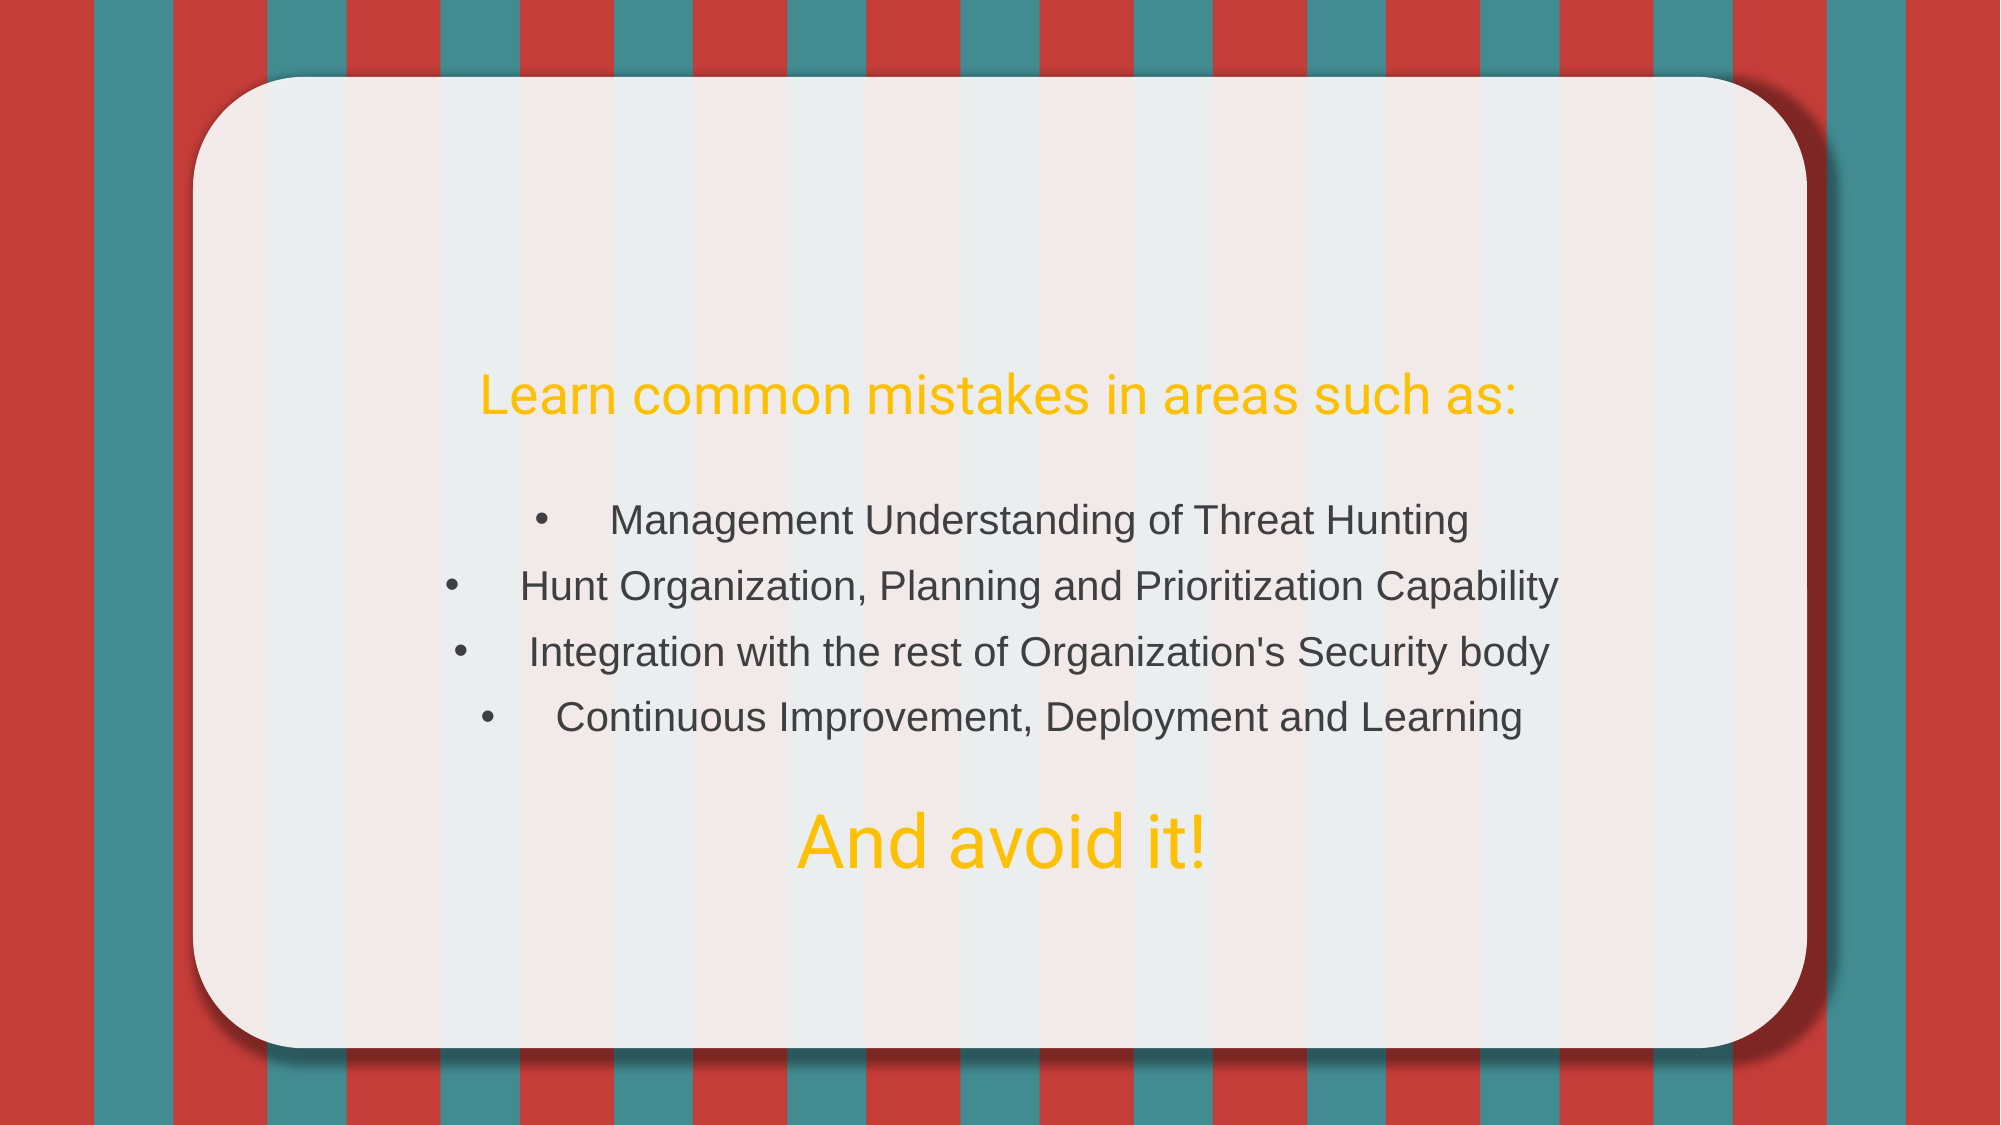

# Learn common mistakes in areas such as:
Management Understanding of Threat Hunting
Hunt Organization, Planning and Prioritization Capability
Integration with the rest of Organization's Security body
Continuous Improvement, Deployment and Learning
And avoid it!